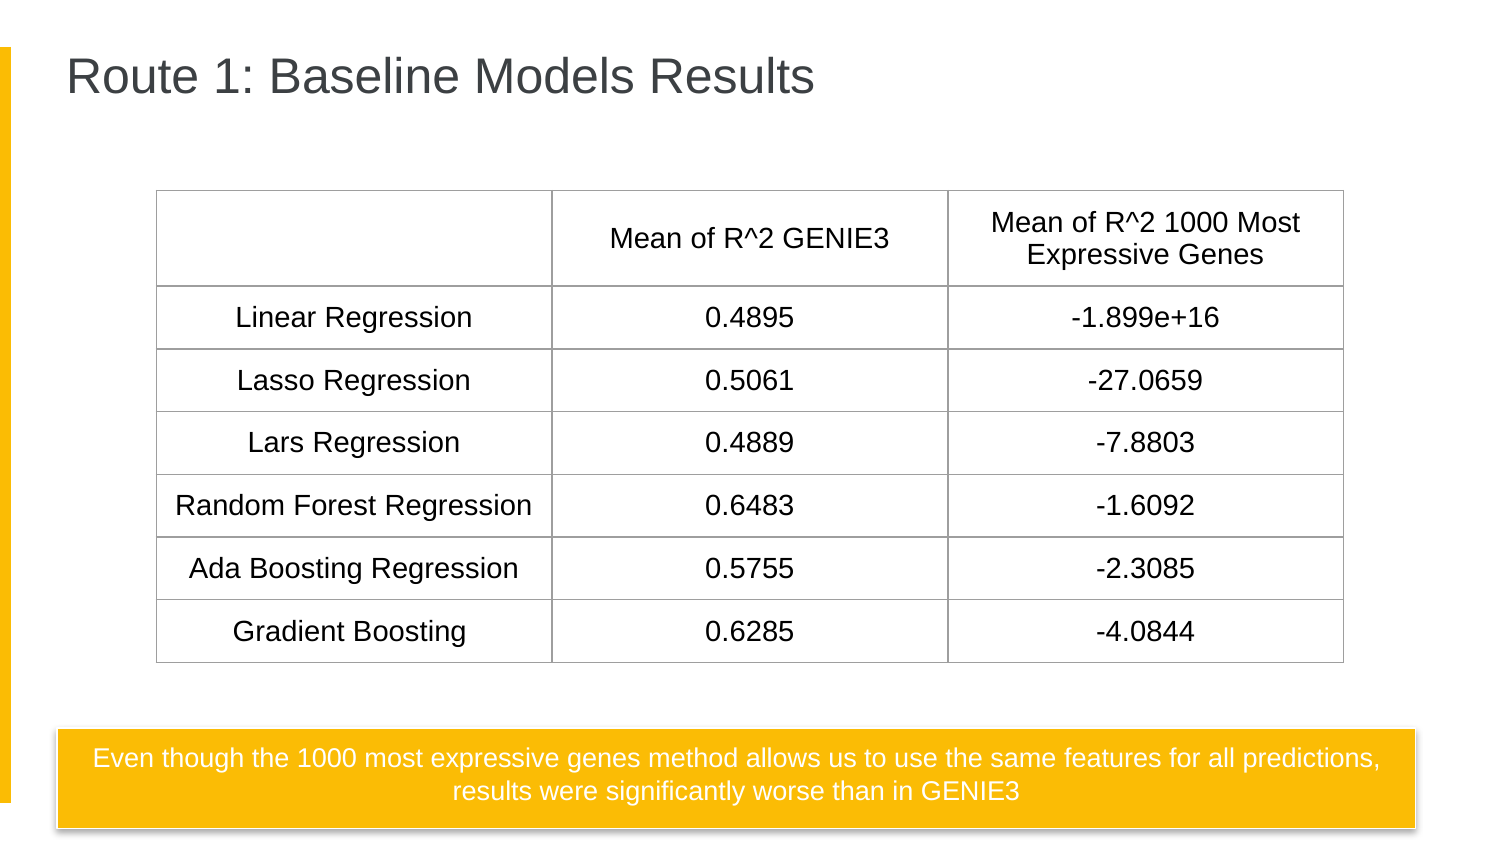

Route 1: Baseline Models Results

|  | Mean of R^2 GENIE3 | Mean of R^2 1000 Most Expressive Genes |
| --- | --- | --- |
| Linear Regression | 0.4895 | -1.899e+16 |
| Lasso Regression | 0.5061 | -27.0659 |
| Lars Regression | 0.4889 | -7.8803 |
| Random Forest Regression | 0.6483 | -1.6092 |
| Ada Boosting Regression | 0.5755 | -2.3085 |
| Gradient Boosting | 0.6285 | -4.0844 |

Even though the 1000 most expressive genes method allows us to use the same features for all predictions, results were significantly worse than in GENIE3